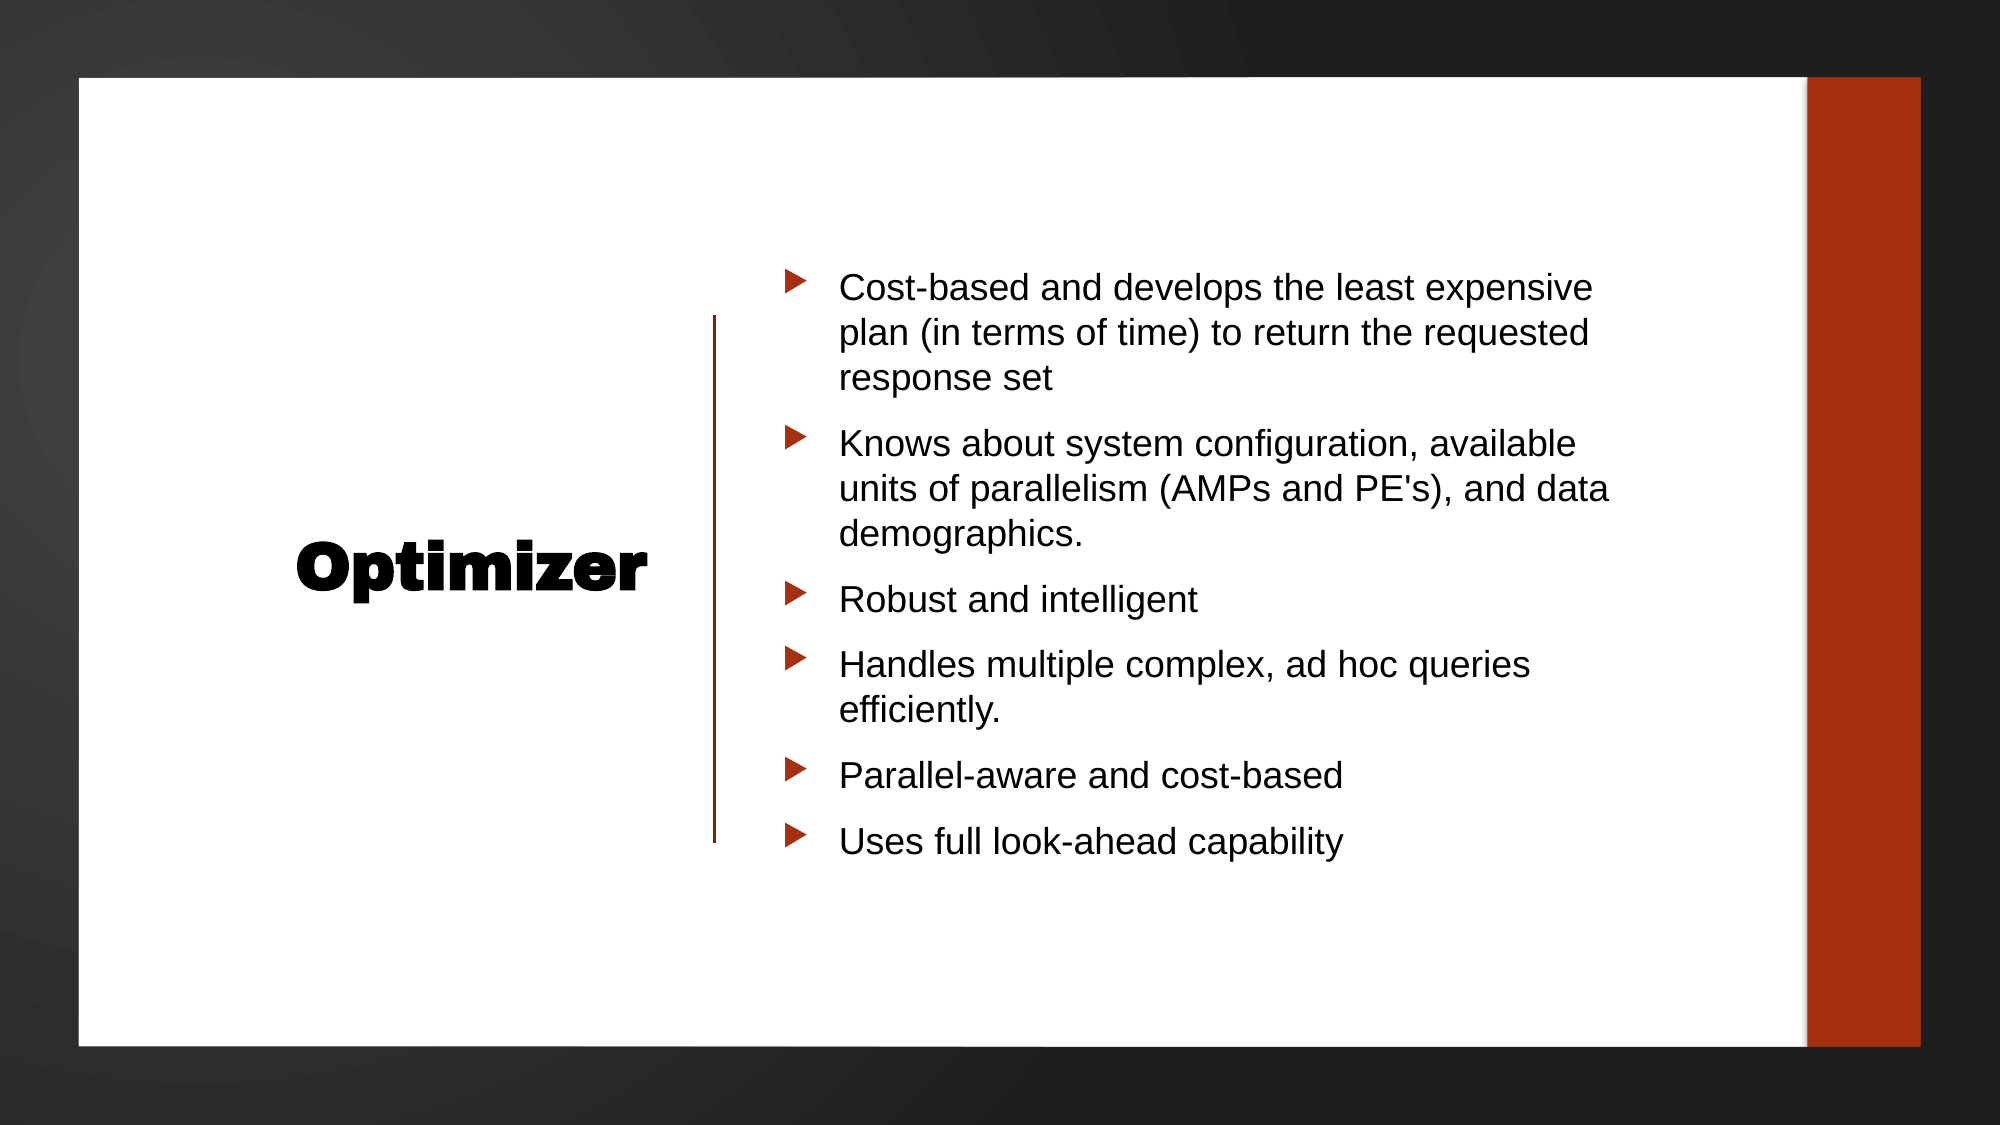

Cost-based and develops the least expensive plan (in terms of time) to return the requested response set
Knows about system configuration, available units of parallelism (AMPs and PE's), and data demographics.
Robust and intelligent
Handles multiple complex, ad hoc queries efficiently.
Parallel-aware and cost-based
Uses full look-ahead capability
# Optimizer